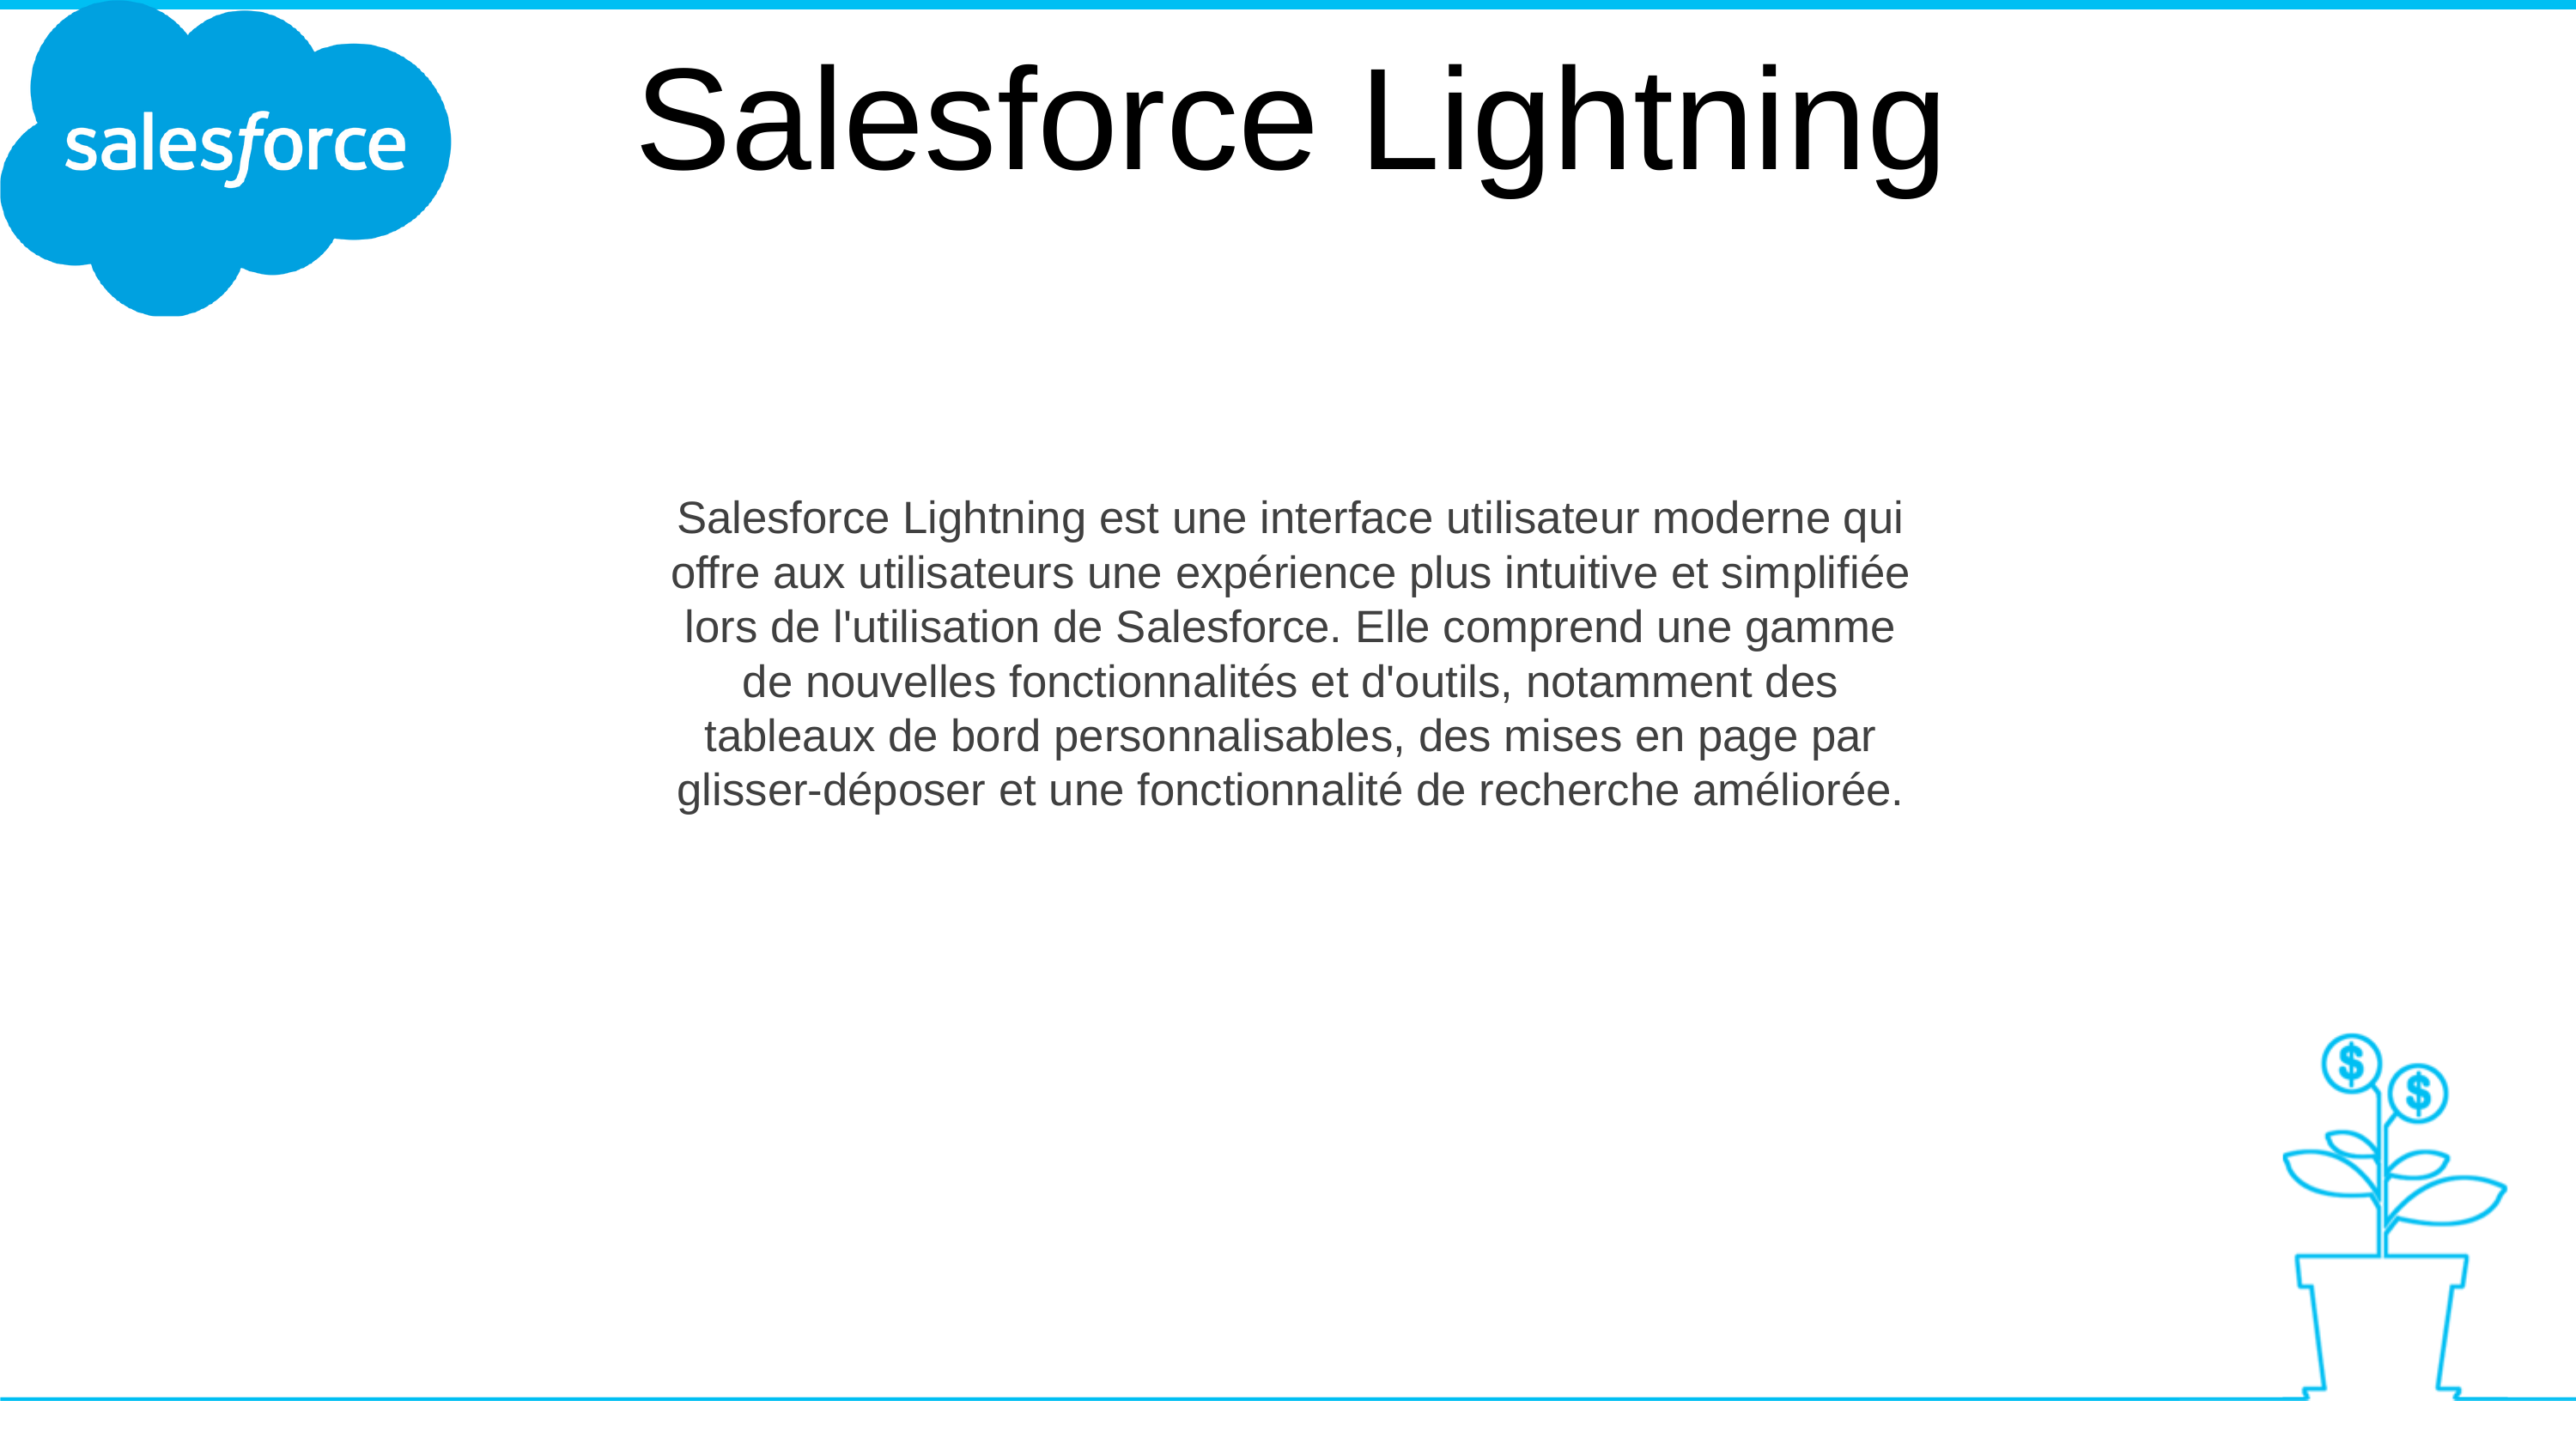

Salesforce Lightning
Salesforce Lightning est une interface utilisateur moderne qui offre aux utilisateurs une expérience plus intuitive et simplifiée lors de l'utilisation de Salesforce. Elle comprend une gamme de nouvelles fonctionnalités et d'outils, notamment des tableaux de bord personnalisables, des mises en page par glisser-déposer et une fonctionnalité de recherche améliorée.